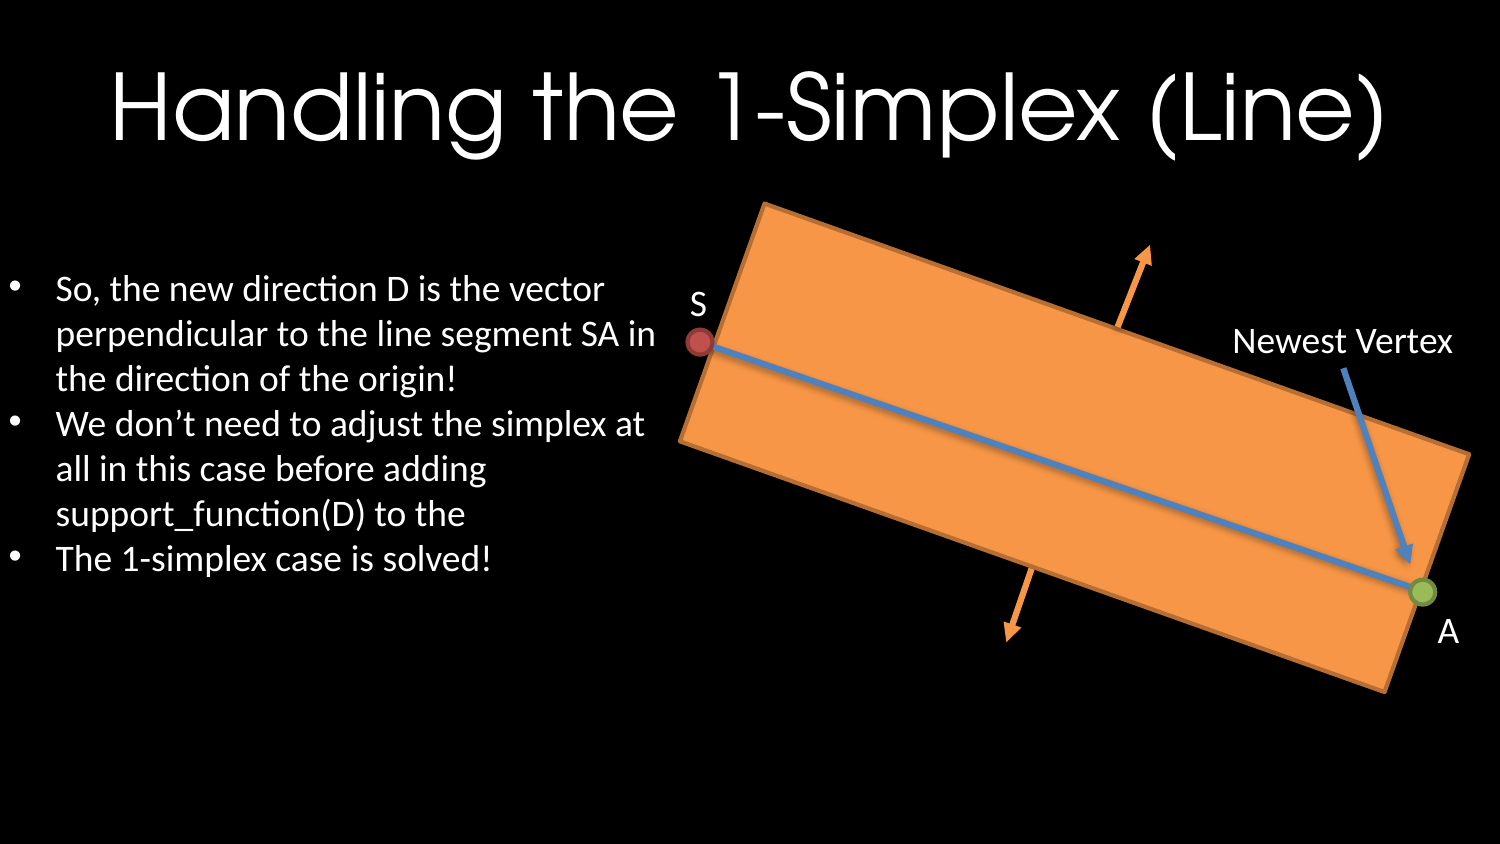

# Handling the 1-Simplex (Line)
So, the new direction D is the vector perpendicular to the line segment SA in the direction of the origin!
We don’t need to adjust the simplex at all in this case before adding support_function(D) to the
The 1-simplex case is solved!
S
Newest Vertex

A